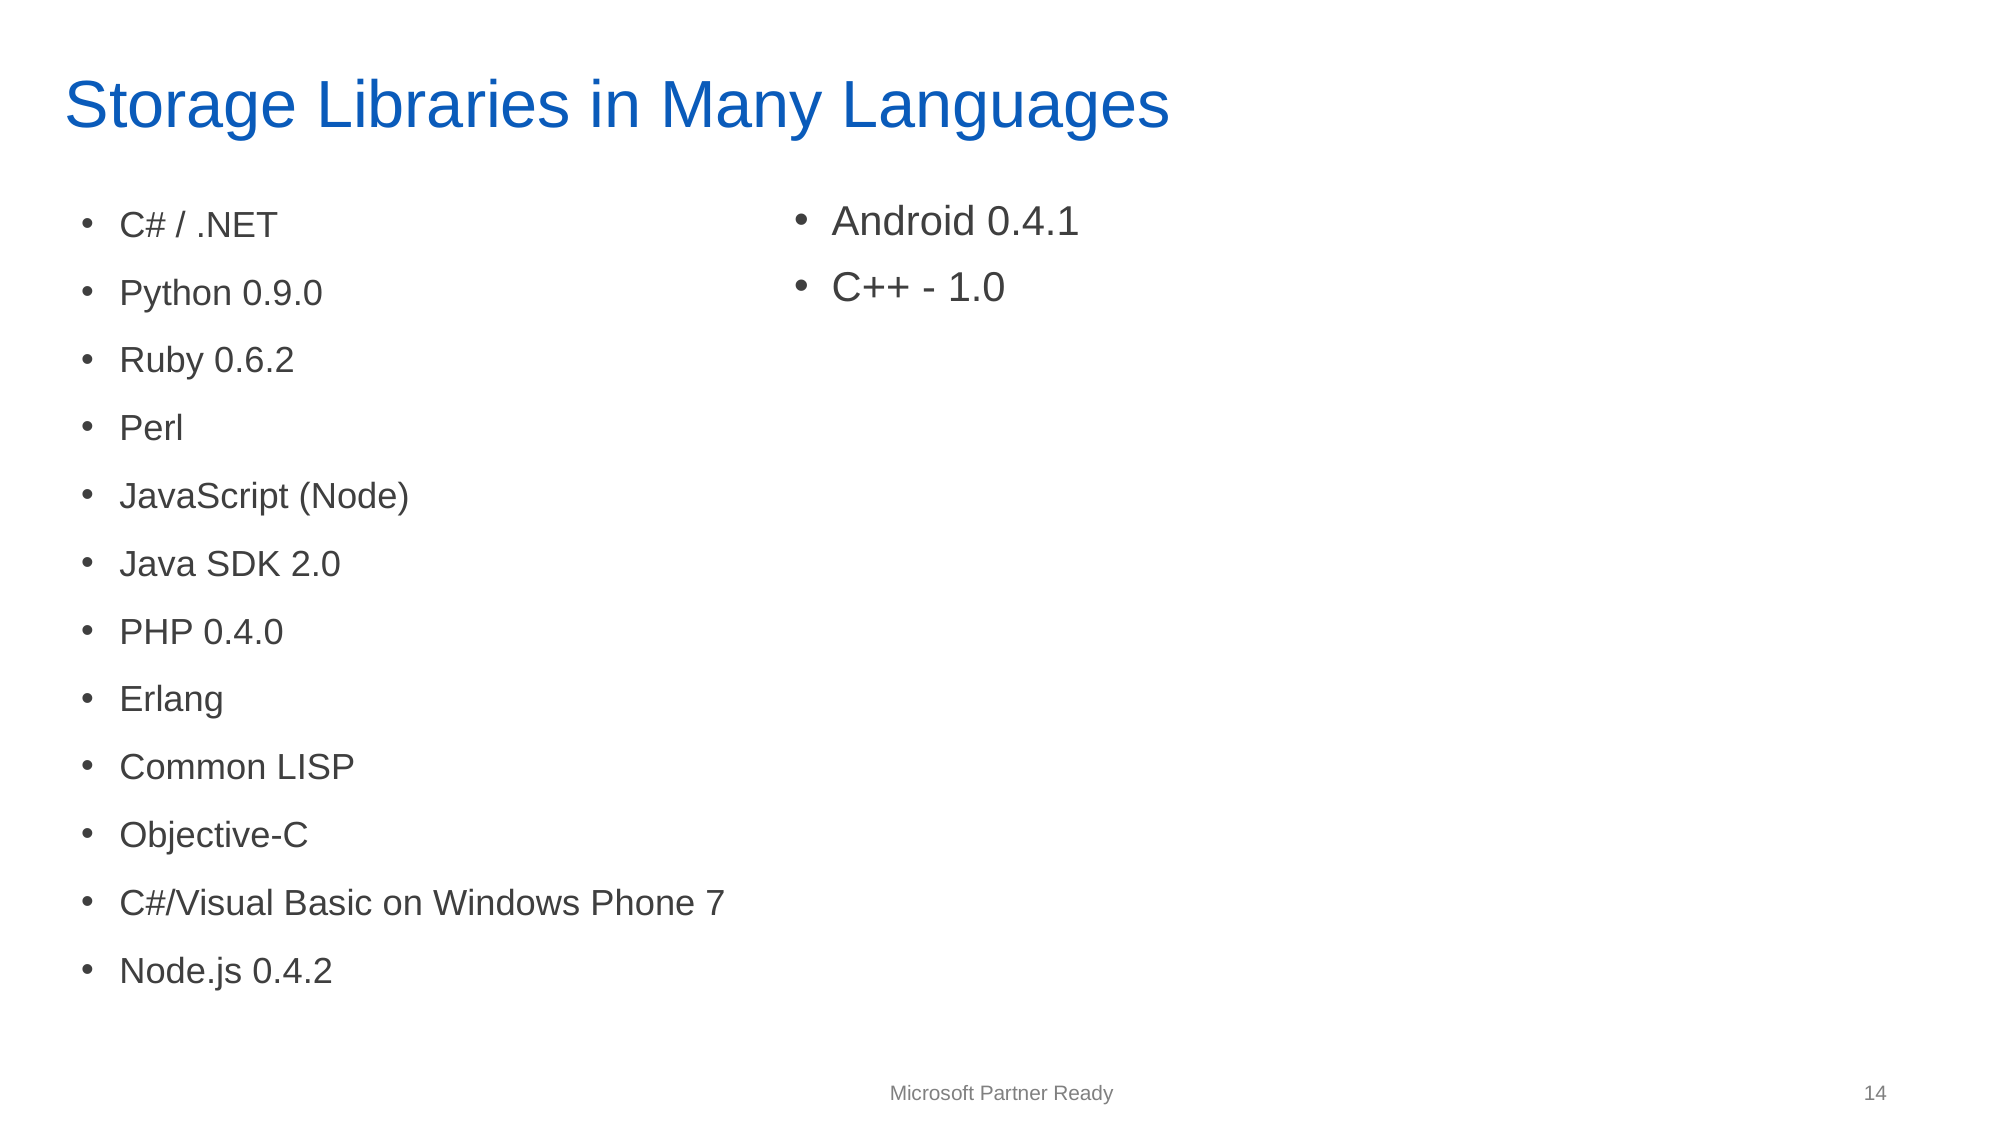

# Storage Libraries in Many Languages
C# / .NET
Python 0.9.0
Ruby 0.6.2
Perl
JavaScript (Node)
Java SDK 2.0
PHP 0.4.0
Erlang
Common LISP
Objective-C
C#/Visual Basic on Windows Phone 7
Node.js 0.4.2
Android 0.4.1
C++ - 1.0

14